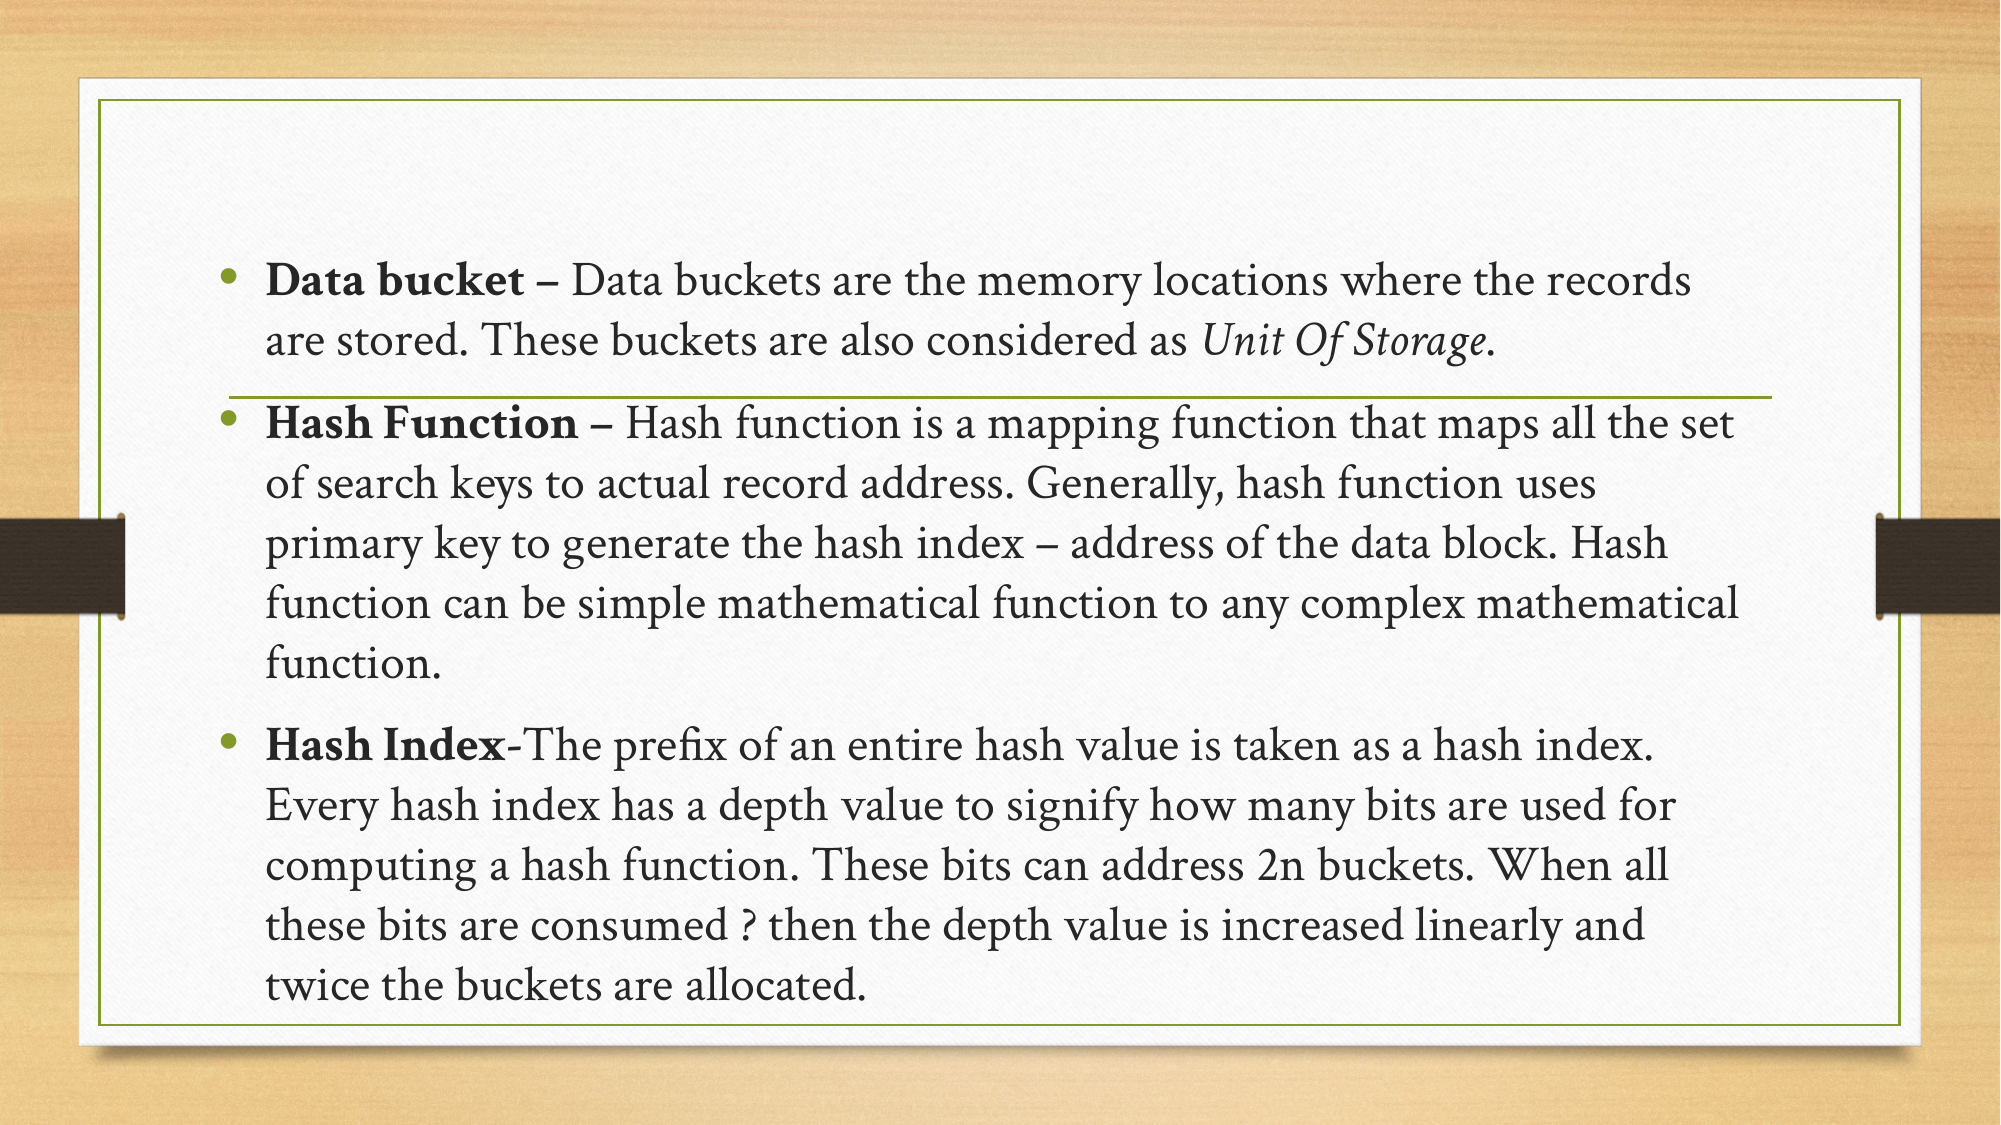

Data bucket – Data buckets are the memory locations where the records are stored. These buckets are also considered as Unit Of Storage.
Hash Function – Hash function is a mapping function that maps all the set of search keys to actual record address. Generally, hash function uses primary key to generate the hash index – address of the data block. Hash function can be simple mathematical function to any complex mathematical function.
Hash Index-The prefix of an entire hash value is taken as a hash index. Every hash index has a depth value to signify how many bits are used for computing a hash function. These bits can address 2n buckets. When all these bits are consumed ? then the depth value is increased linearly and twice the buckets are allocated.